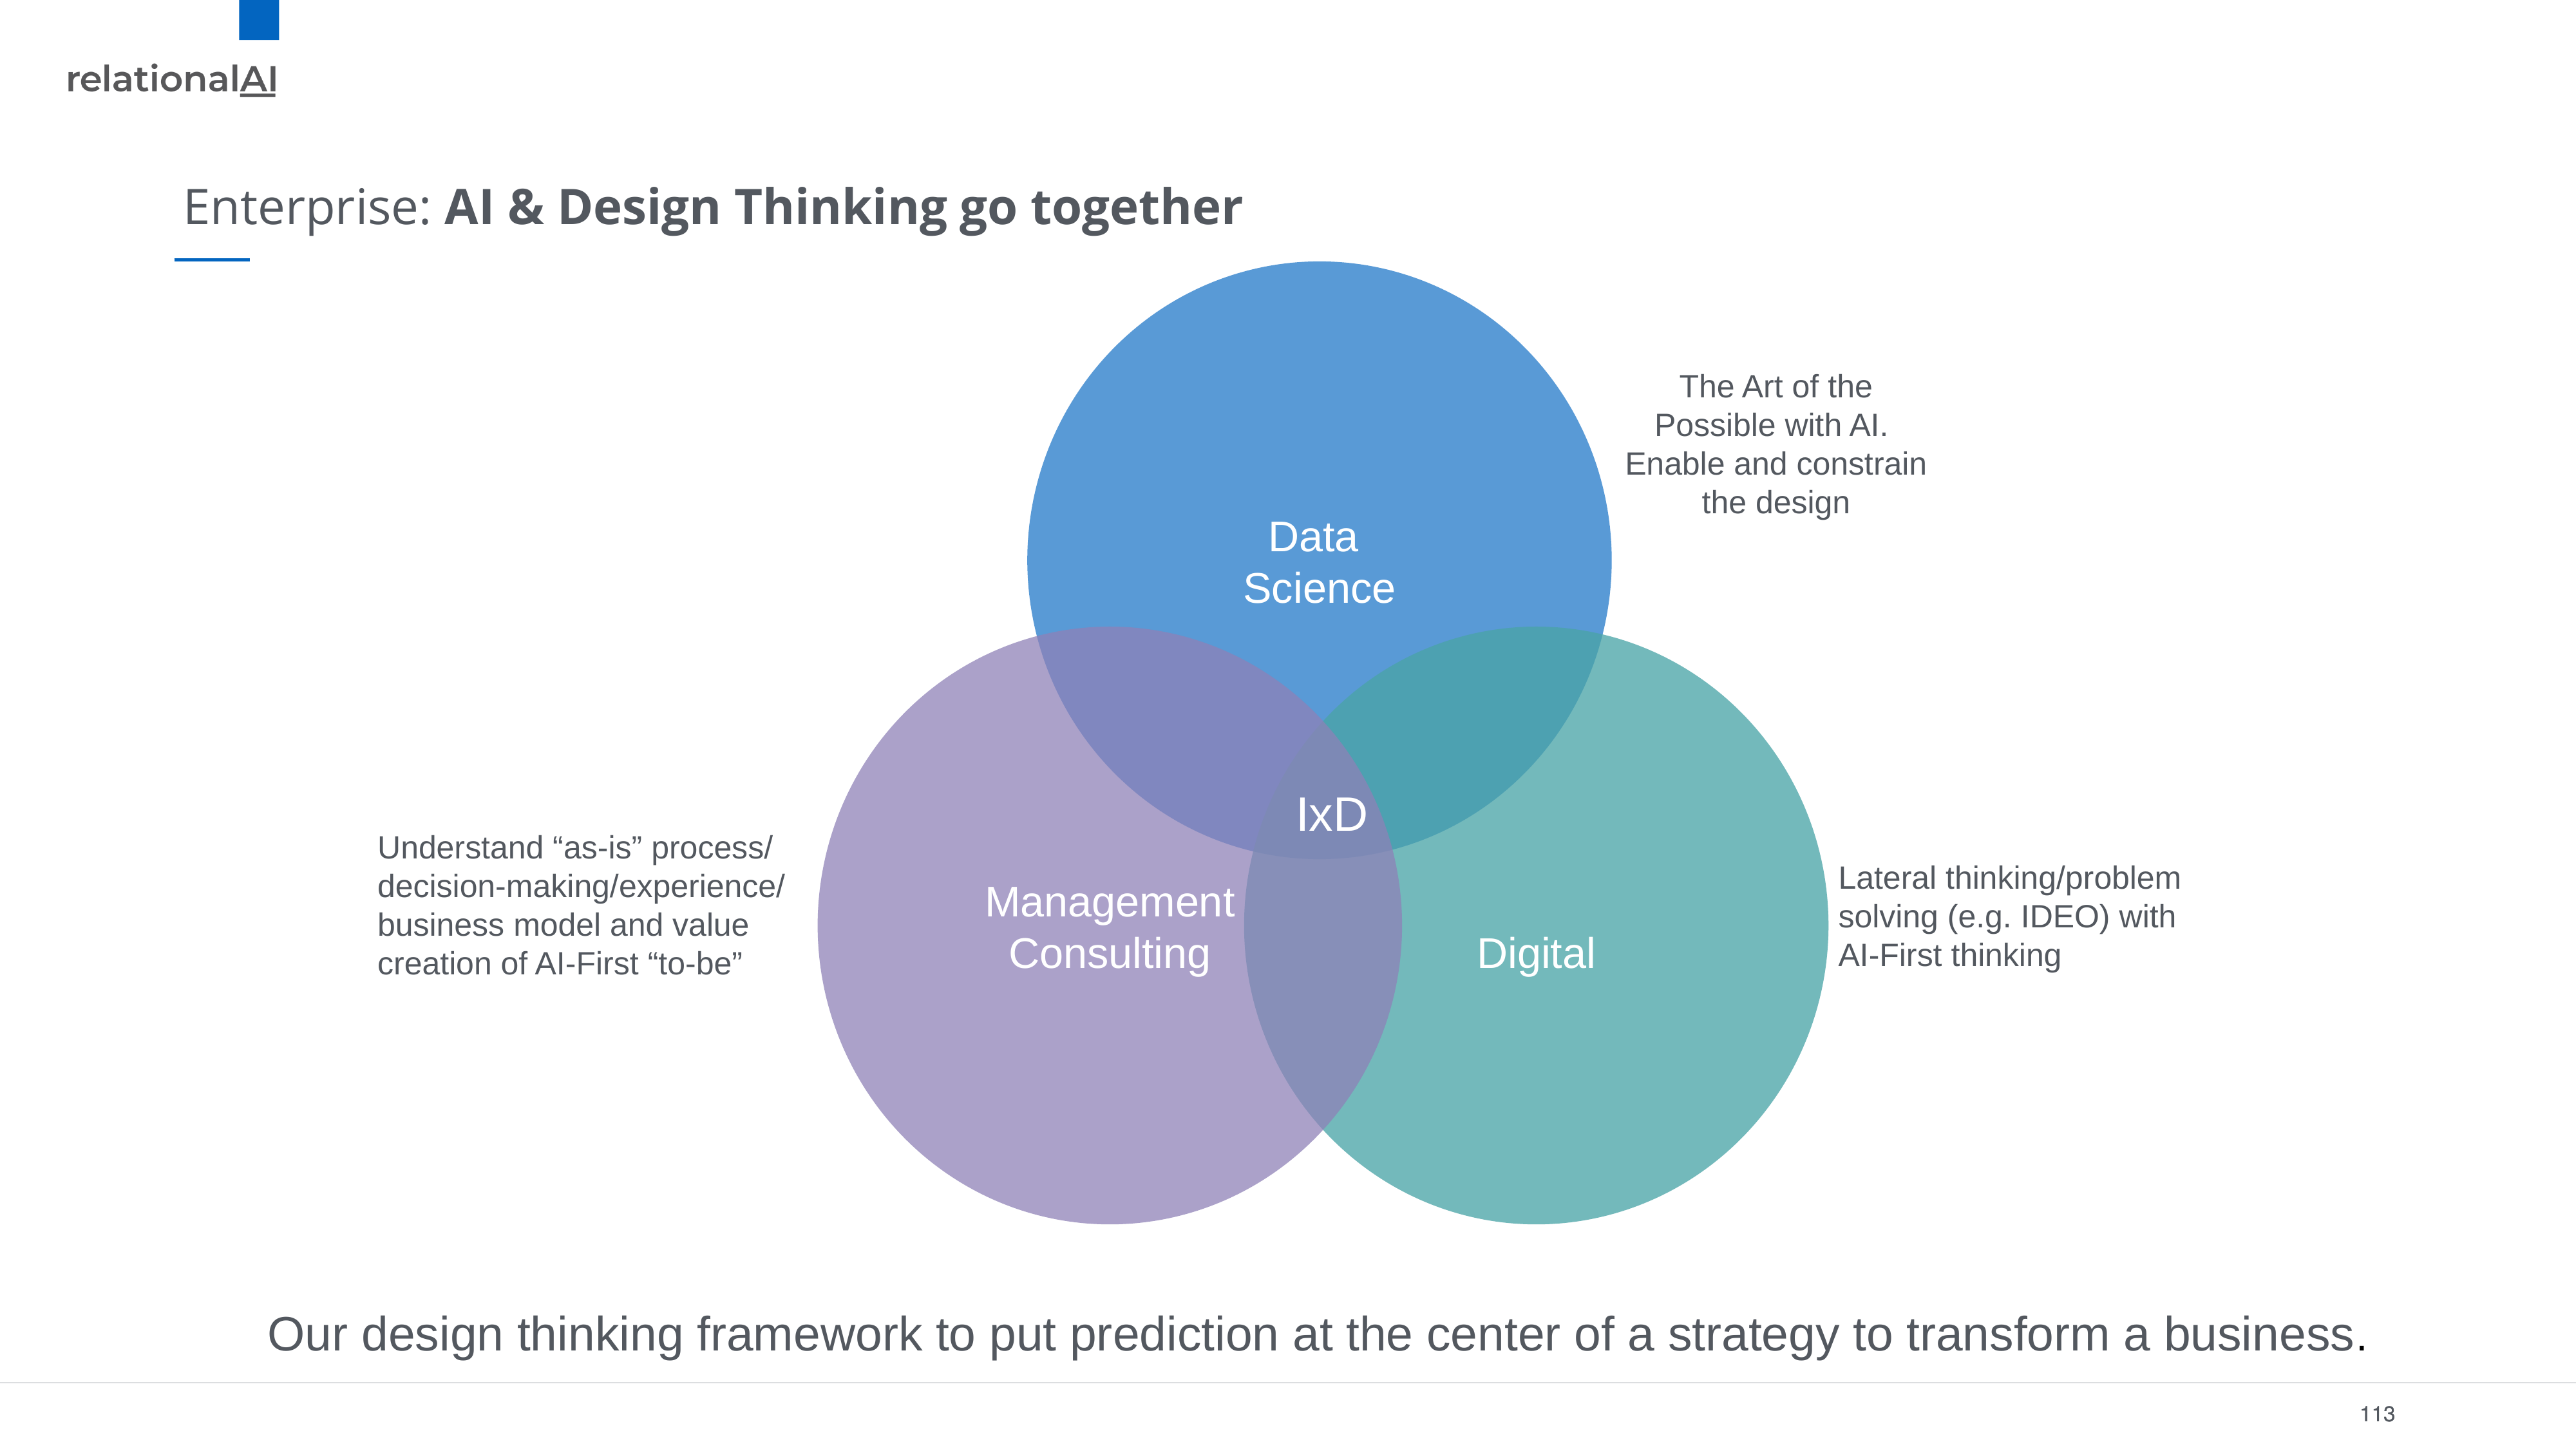

# Enterprise: AI & Design Thinking go together

Data
Science

The Art of the Possible with AI.  Enable and constrain the design

Management
Consulting

Digital

IxD
Understand “as-is” process/ decision-making/experience/ business model and value creation of AI-First “to-be”
Lateral thinking/problem solving (e.g. IDEO) with AI-First thinking
Our design thinking framework to put prediction at the center of a strategy to transform a business.